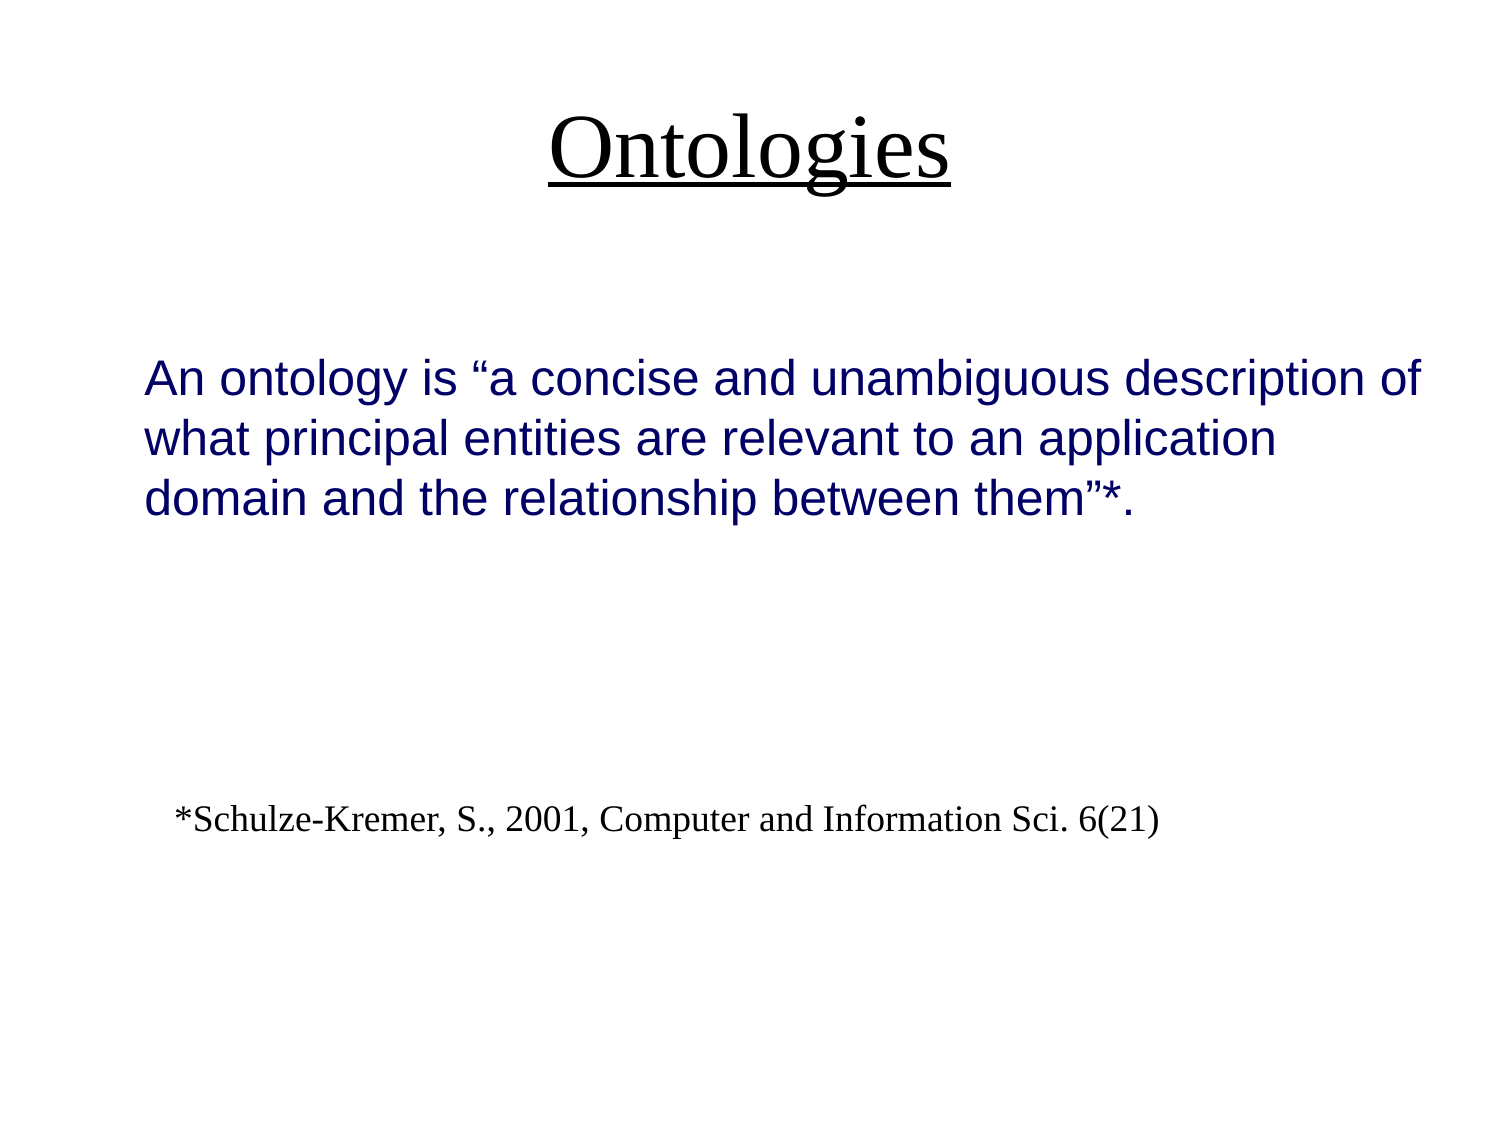

# Ontologies
	An ontology is “a concise and unambiguous description of what principal entities are relevant to an application domain and the relationship between them”*.

*Schulze-Kremer, S., 2001, Computer and Information Sci. 6(21)